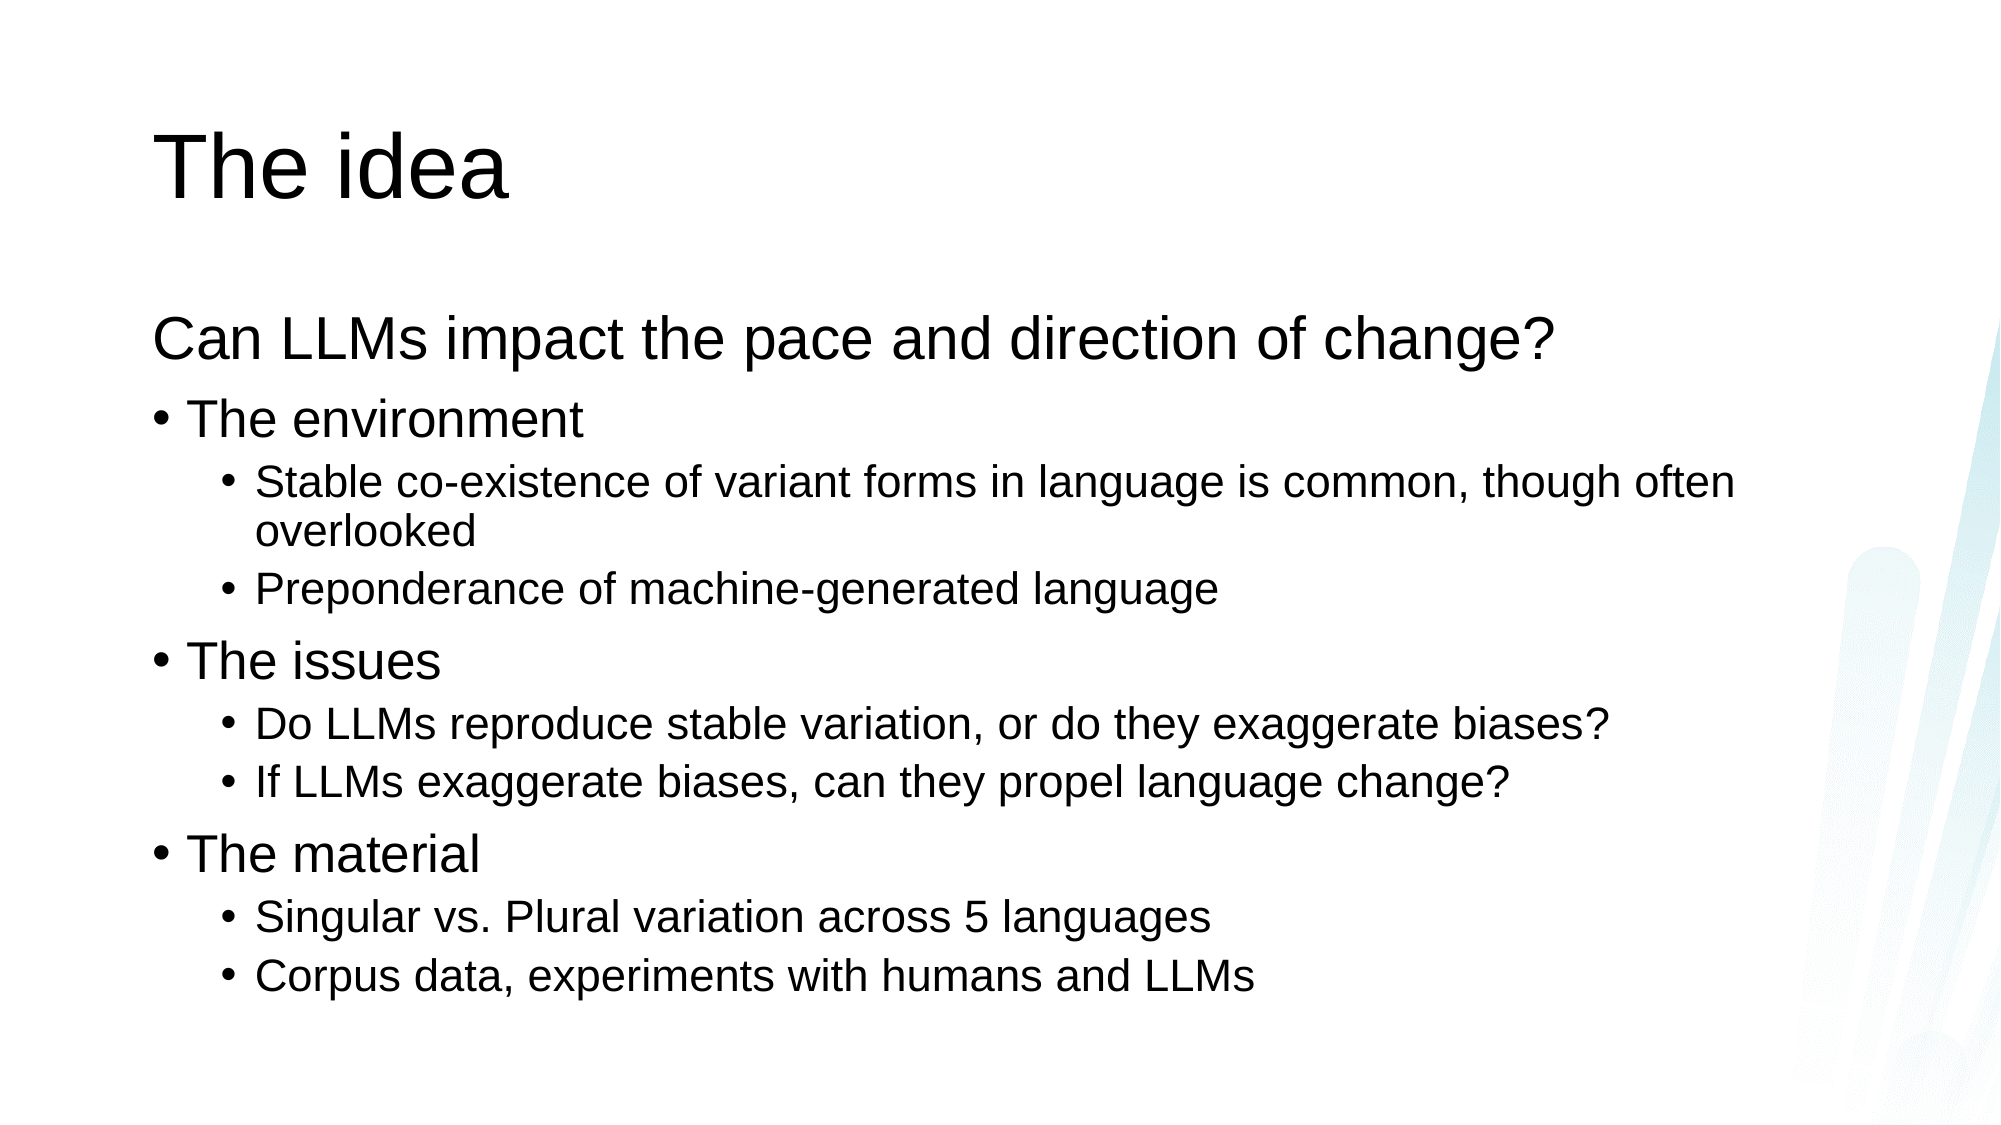

# The idea
Can LLMs impact the pace and direction of change?
The environment
Stable co-existence of variant forms in language is common, though often overlooked
Preponderance of machine-generated language
The issues
Do LLMs reproduce stable variation, or do they exaggerate biases?
If LLMs exaggerate biases, can they propel language change?
The material
Singular vs. Plural variation across 5 languages
Corpus data, experiments with humans and LLMs